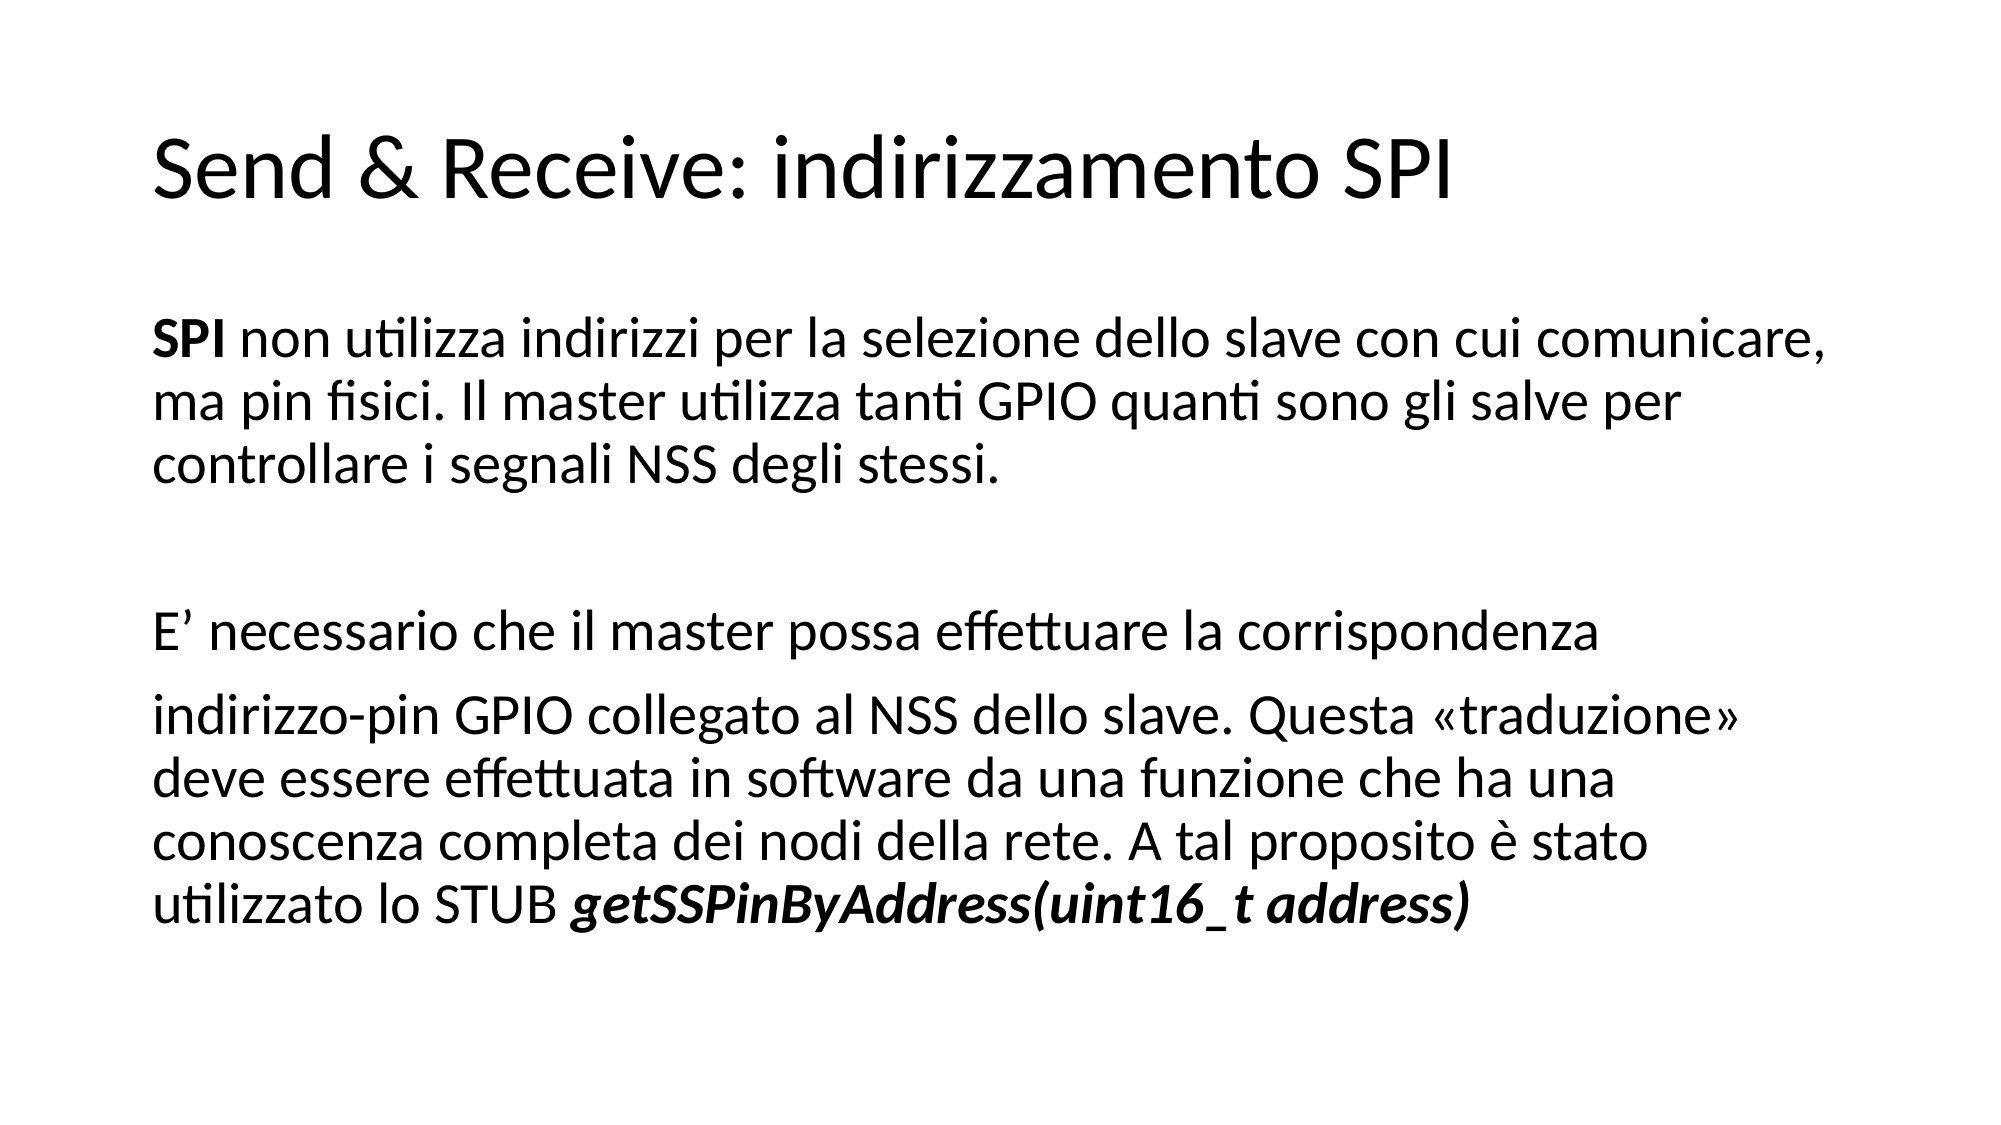

# Send & Receive: indirizzamento SPI
SPI non utilizza indirizzi per la selezione dello slave con cui comunicare, ma pin fisici. Il master utilizza tanti GPIO quanti sono gli salve per controllare i segnali NSS degli stessi.

E’ necessario che il master possa effettuare la corrispondenza
indirizzo-pin GPIO collegato al NSS dello slave. Questa «traduzione» deve essere effettuata in software da una funzione che ha una conoscenza completa dei nodi della rete. A tal proposito è stato utilizzato lo STUB getSSPinByAddress(uint16_t address)